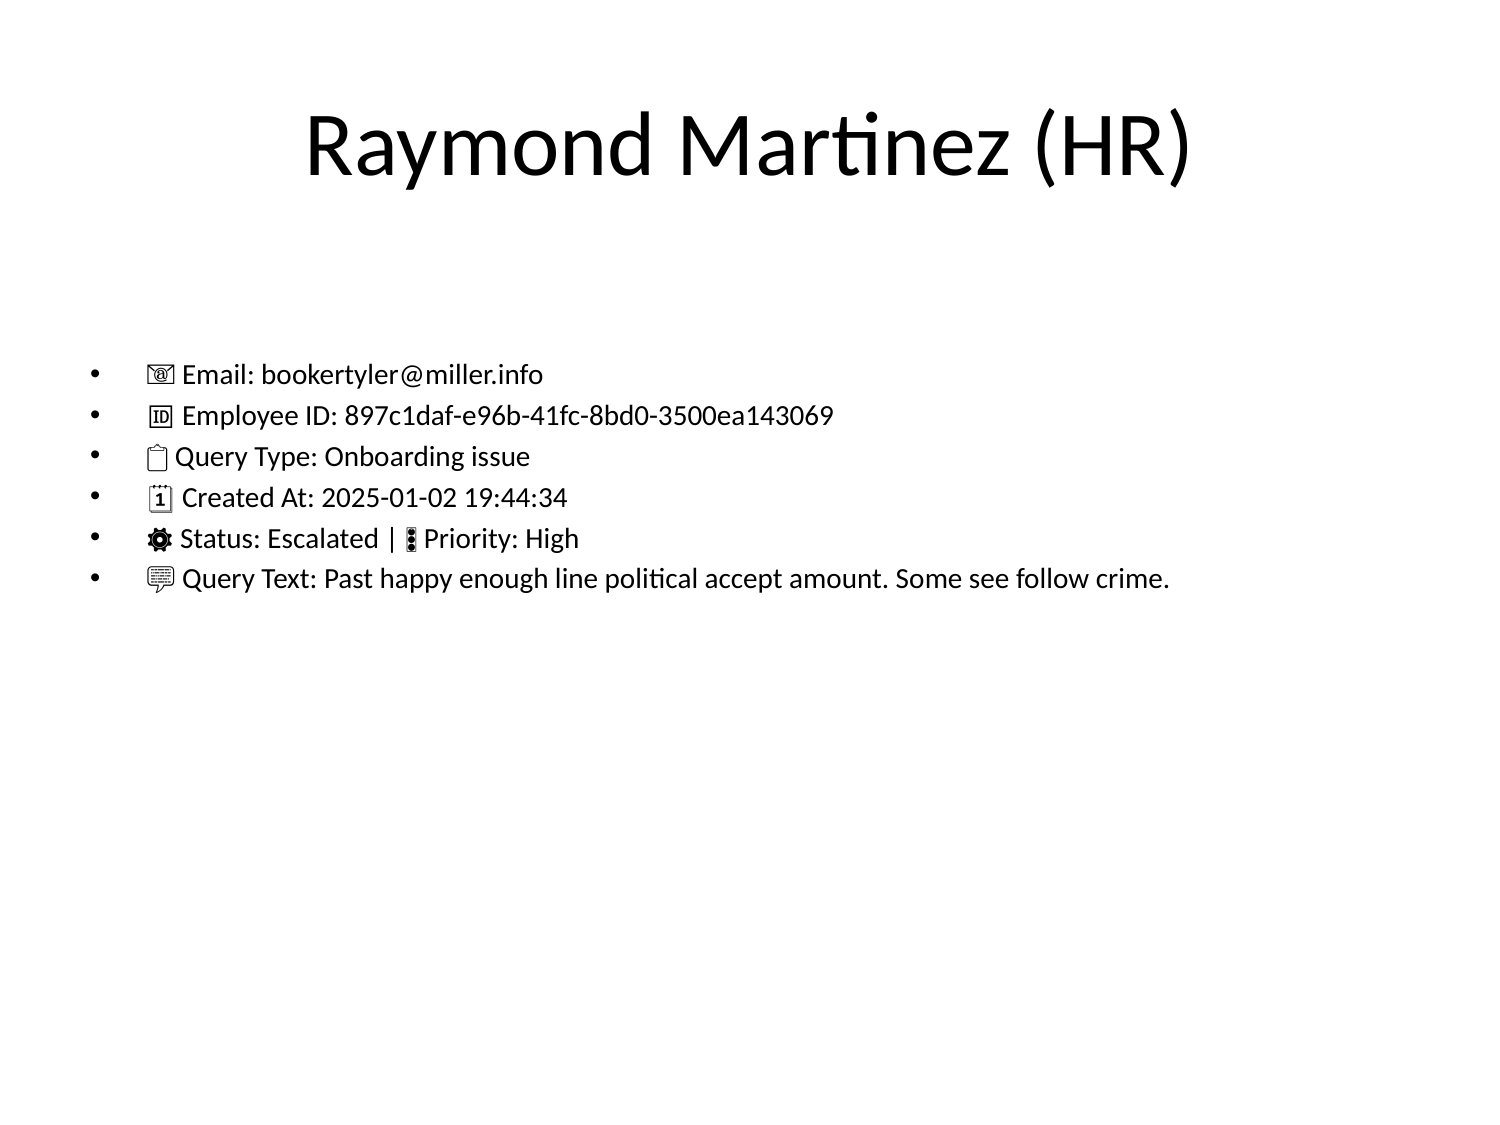

# Raymond Martinez (HR)

📧 Email: bookertyler@miller.info
🆔 Employee ID: 897c1daf-e96b-41fc-8bd0-3500ea143069
📋 Query Type: Onboarding issue
🗓 Created At: 2025-01-02 19:44:34
⚙ Status: Escalated | 🚦 Priority: High
💬 Query Text: Past happy enough line political accept amount. Some see follow crime.